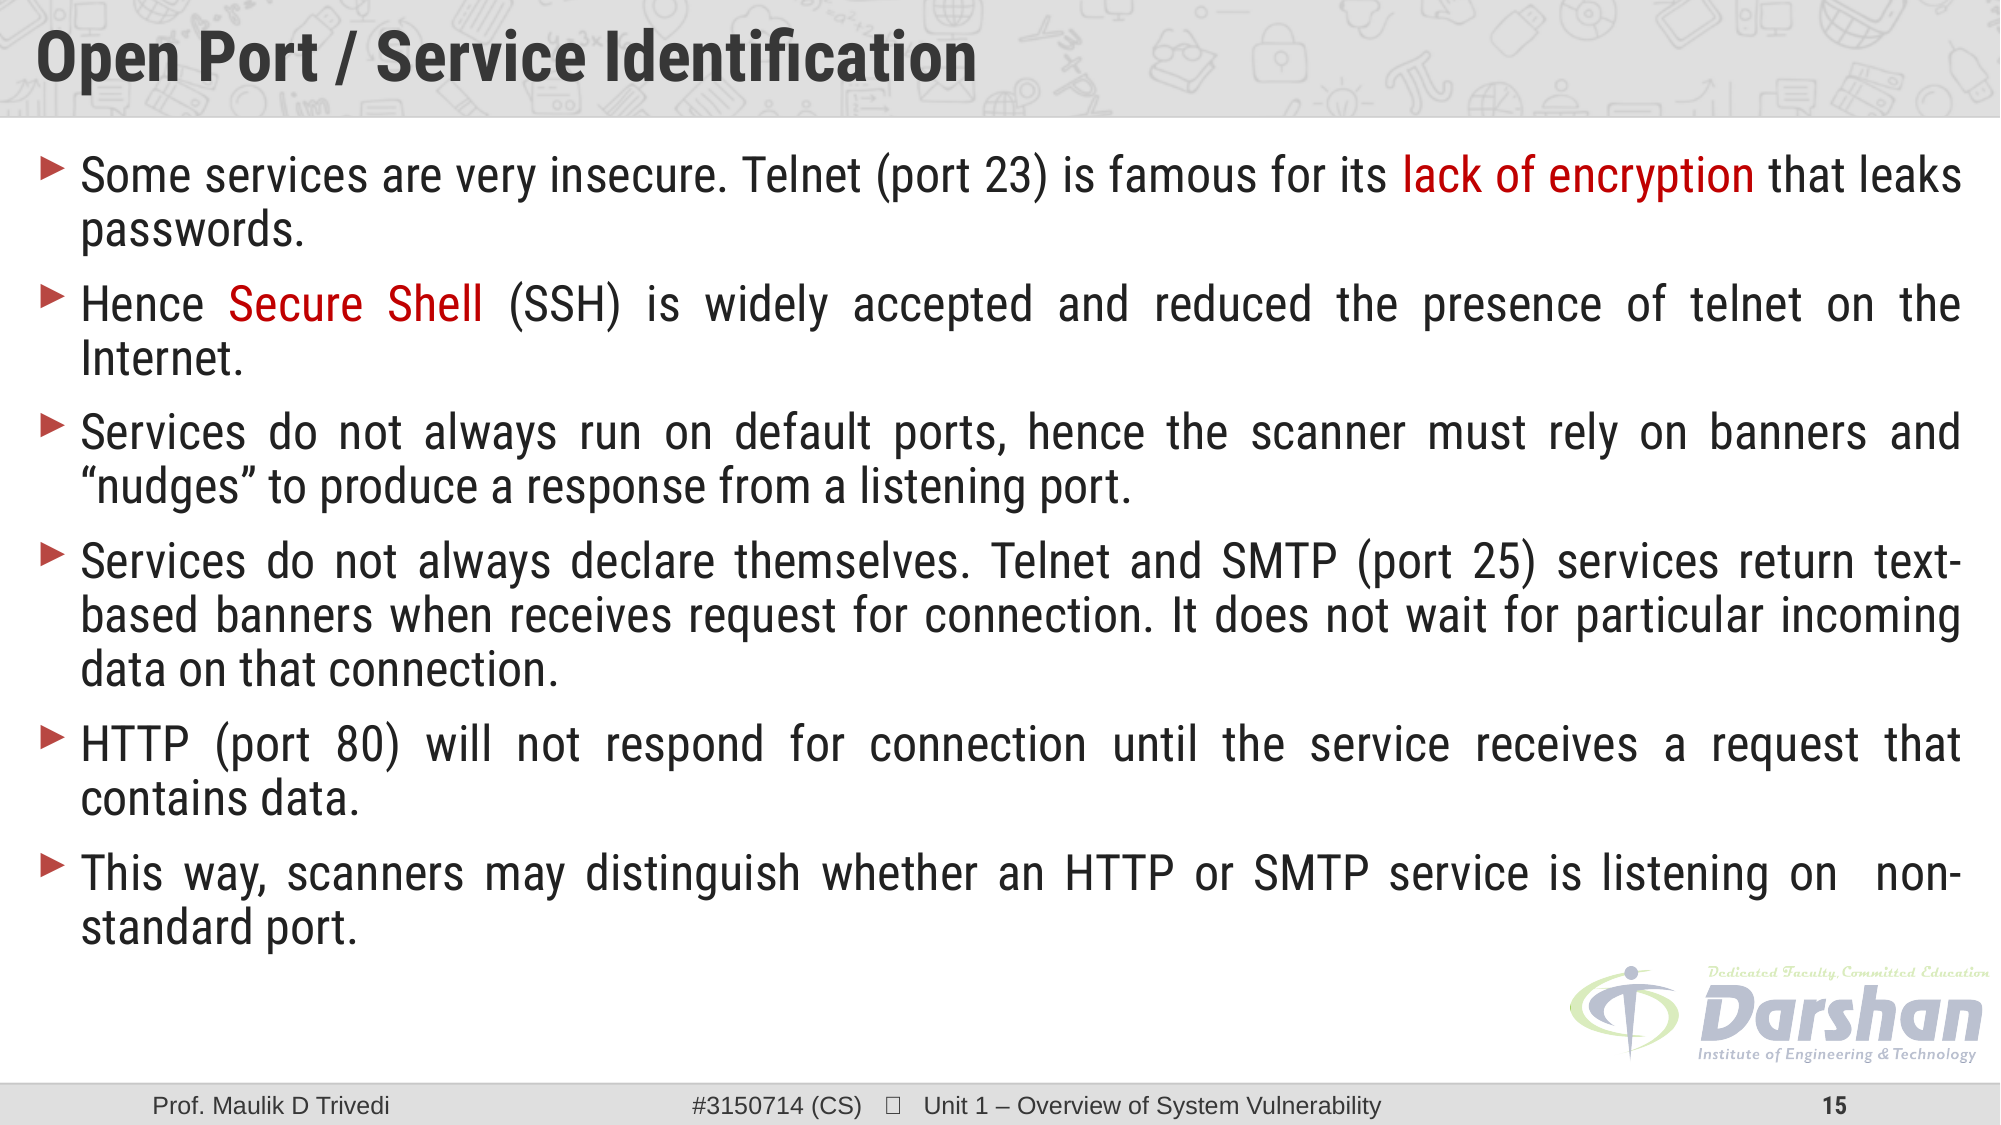

# Open Port / Service Identification
Some services are very insecure. Telnet (port 23) is famous for its lack of encryption that leaks passwords.
Hence Secure Shell (SSH) is widely accepted and reduced the presence of telnet on the Internet.
Services do not always run on default ports, hence the scanner must rely on banners and “nudges” to produce a response from a listening port.
Services do not always declare themselves. Telnet and SMTP (port 25) services return text-based banners when receives request for connection. It does not wait for particular incoming data on that connection.
HTTP (port 80) will not respond for connection until the service receives a request that contains data.
This way, scanners may distinguish whether an HTTP or SMTP service is listening on  non-standard port.